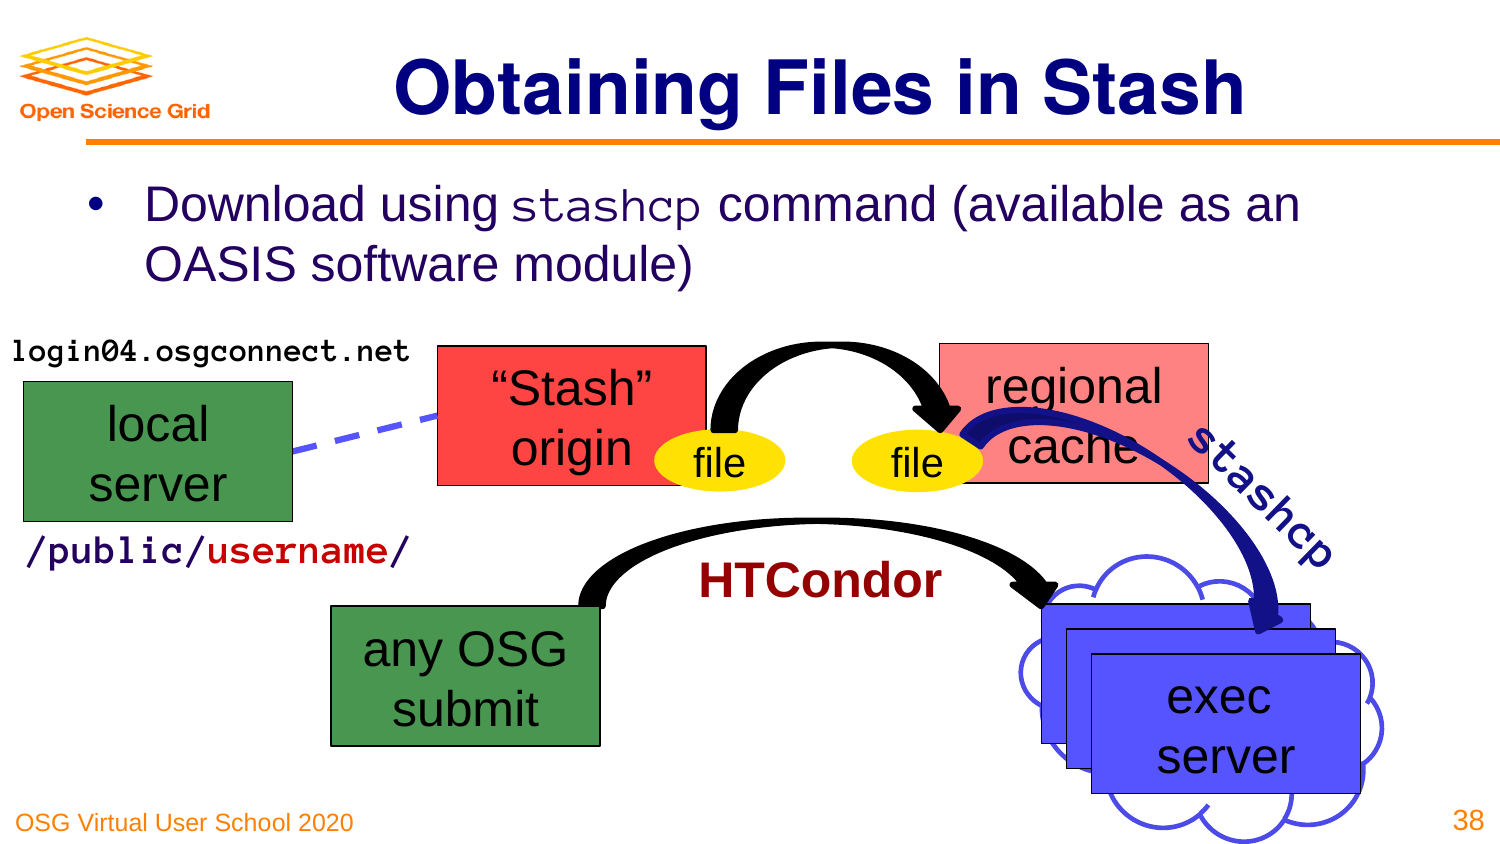

# Obtaining Files in Stash
Download using stashcp command (available as an OASIS software module)
login04.osgconnect.net
regional cache

“Stash” origin
local server
file
file
stashcp

/public/username/

HTCondor

exec  server
any OSG submit
exec  server
exec  server
38